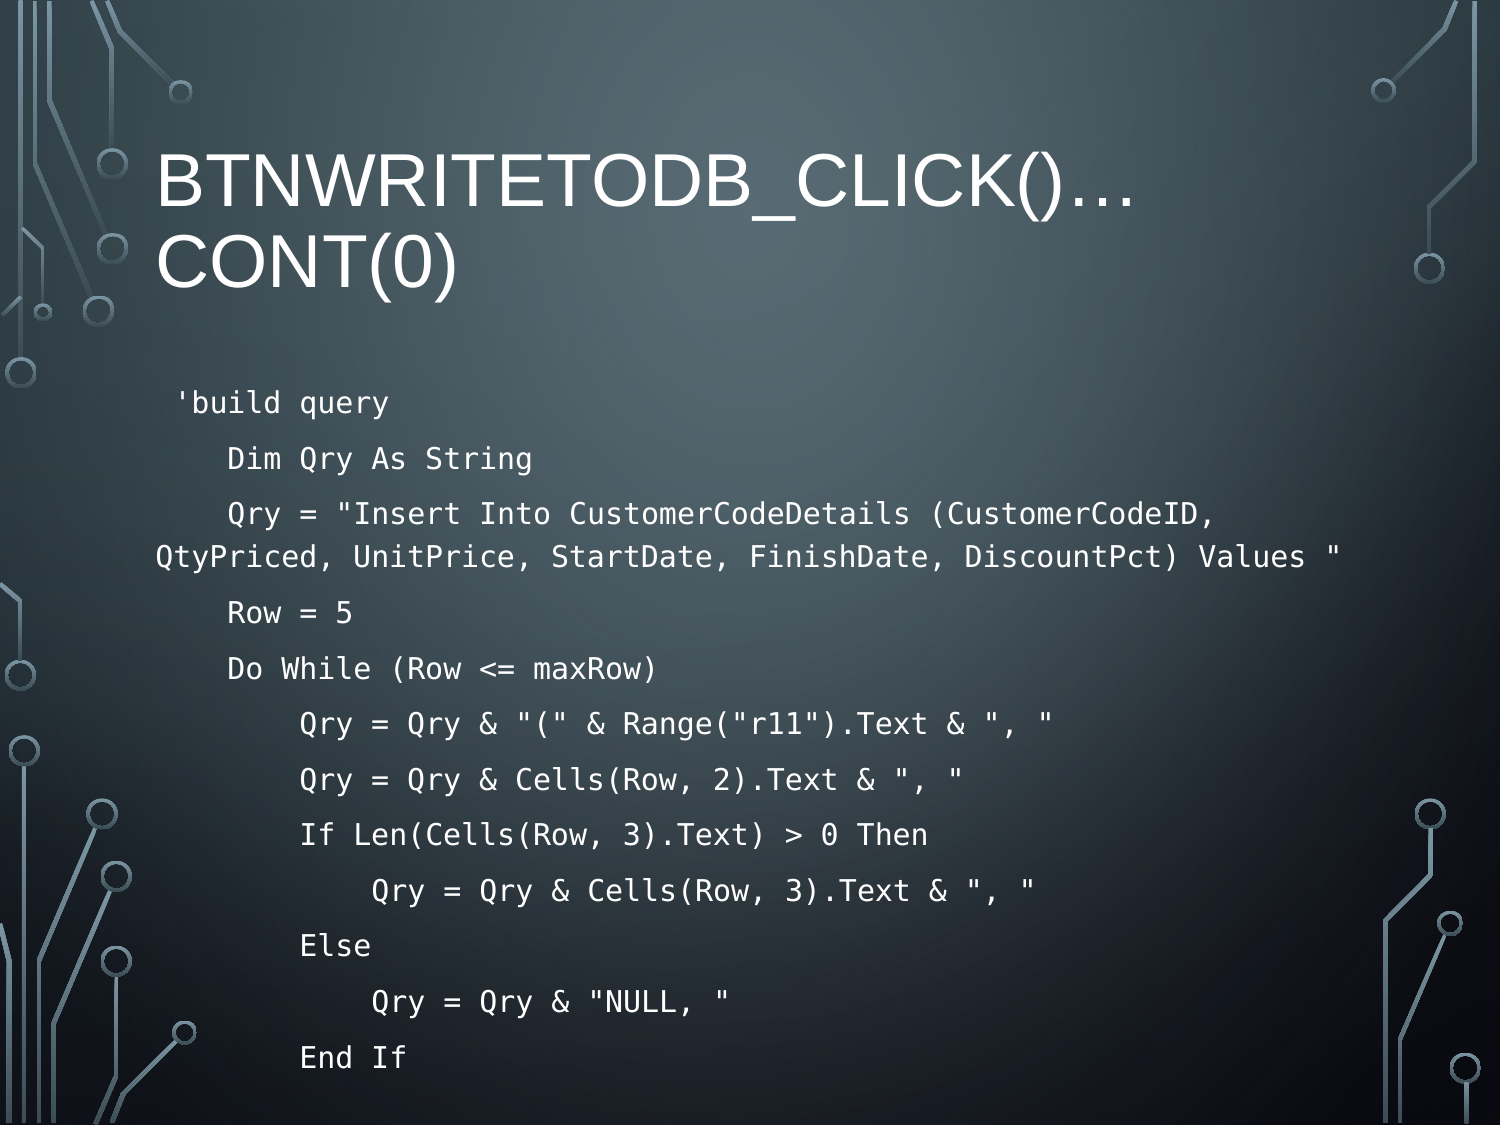

# Btnwritetodb_click()…Cont(0)
 'build query
    Dim Qry As String
    Qry = "Insert Into CustomerCodeDetails (CustomerCodeID, QtyPriced, UnitPrice, StartDate, FinishDate, DiscountPct) Values "
    Row = 5
    Do While (Row <= maxRow)
        Qry = Qry & "(" & Range("r11").Text & ", "
        Qry = Qry & Cells(Row, 2).Text & ", "
        If Len(Cells(Row, 3).Text) > 0 Then
            Qry = Qry & Cells(Row, 3).Text & ", "
        Else
            Qry = Qry & "NULL, "
        End If